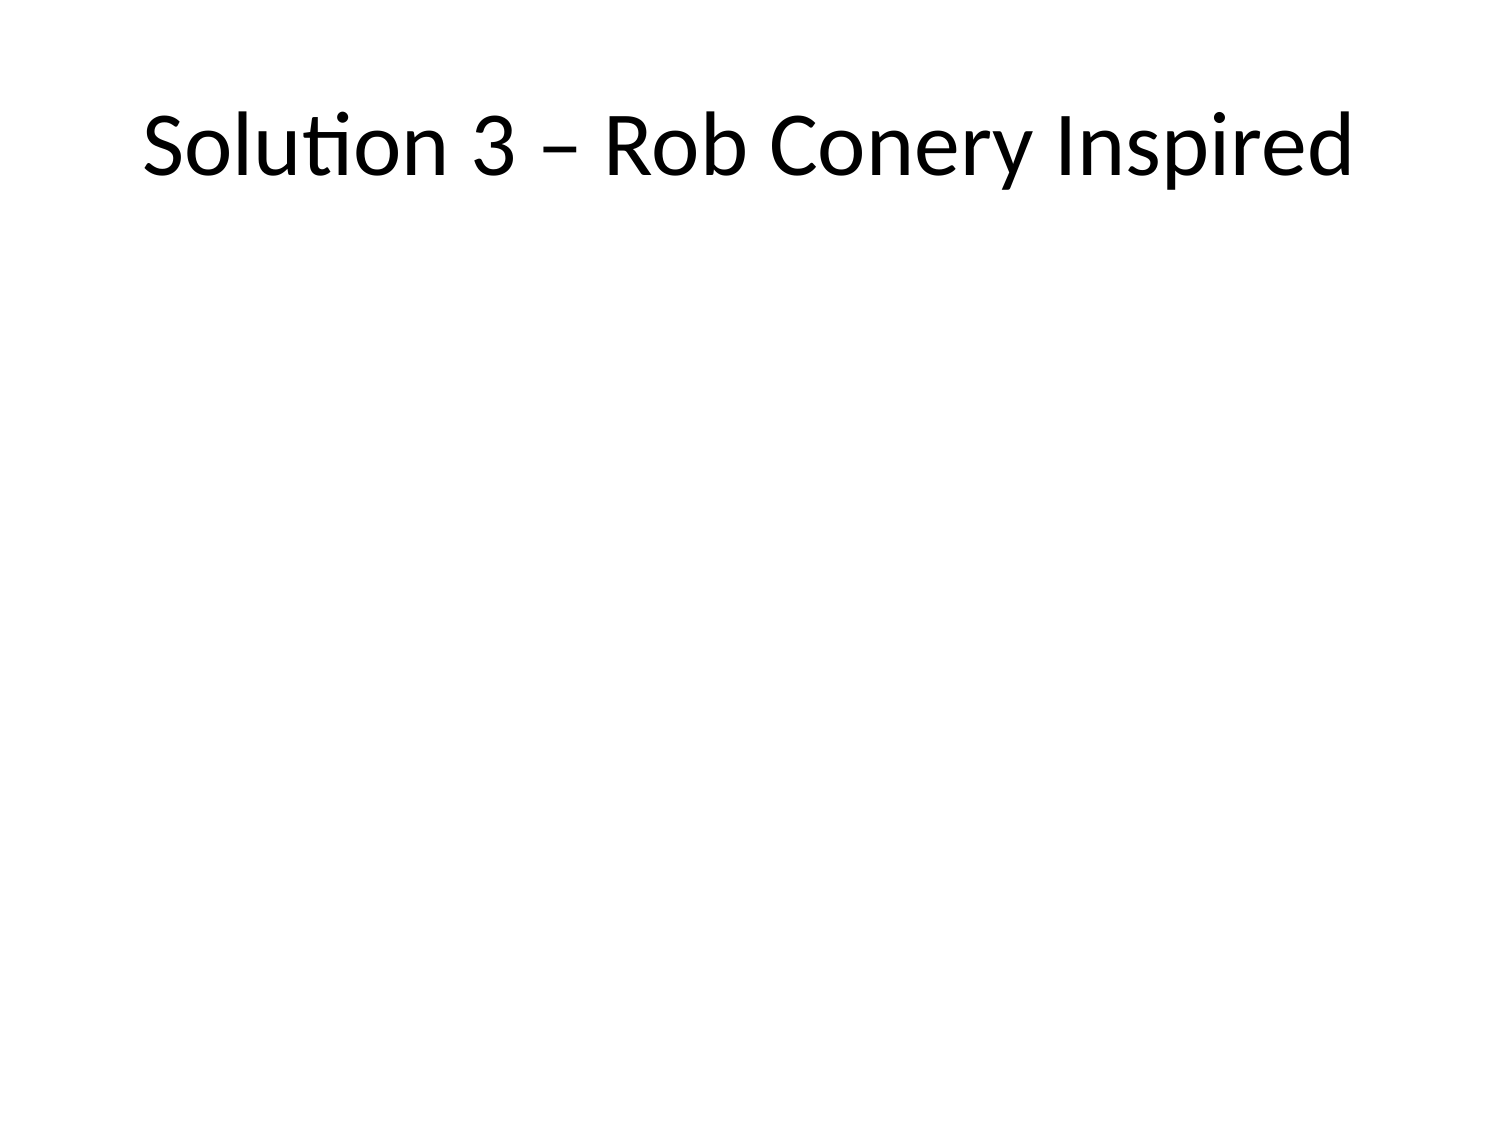

# Solution 3 – Rob Conery Inspired